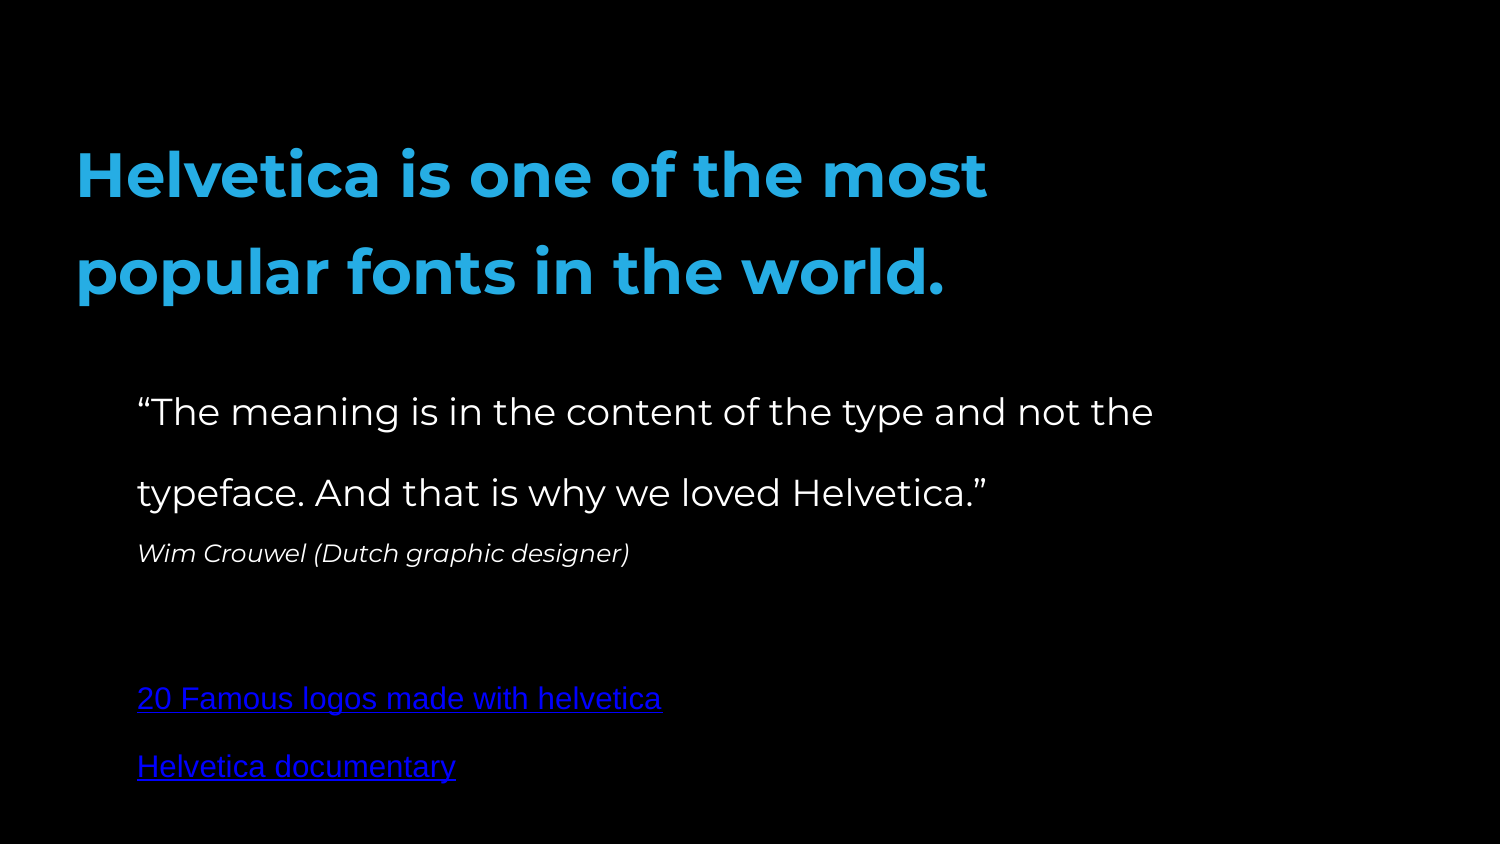

Helvetica is one of the most popular fonts in the world.
“The meaning is in the content of the type and not the typeface. And that is why we loved Helvetica.”
Wim Crouwel (Dutch graphic designer)

20 Famous logos made with helvetica
Helvetica documentary